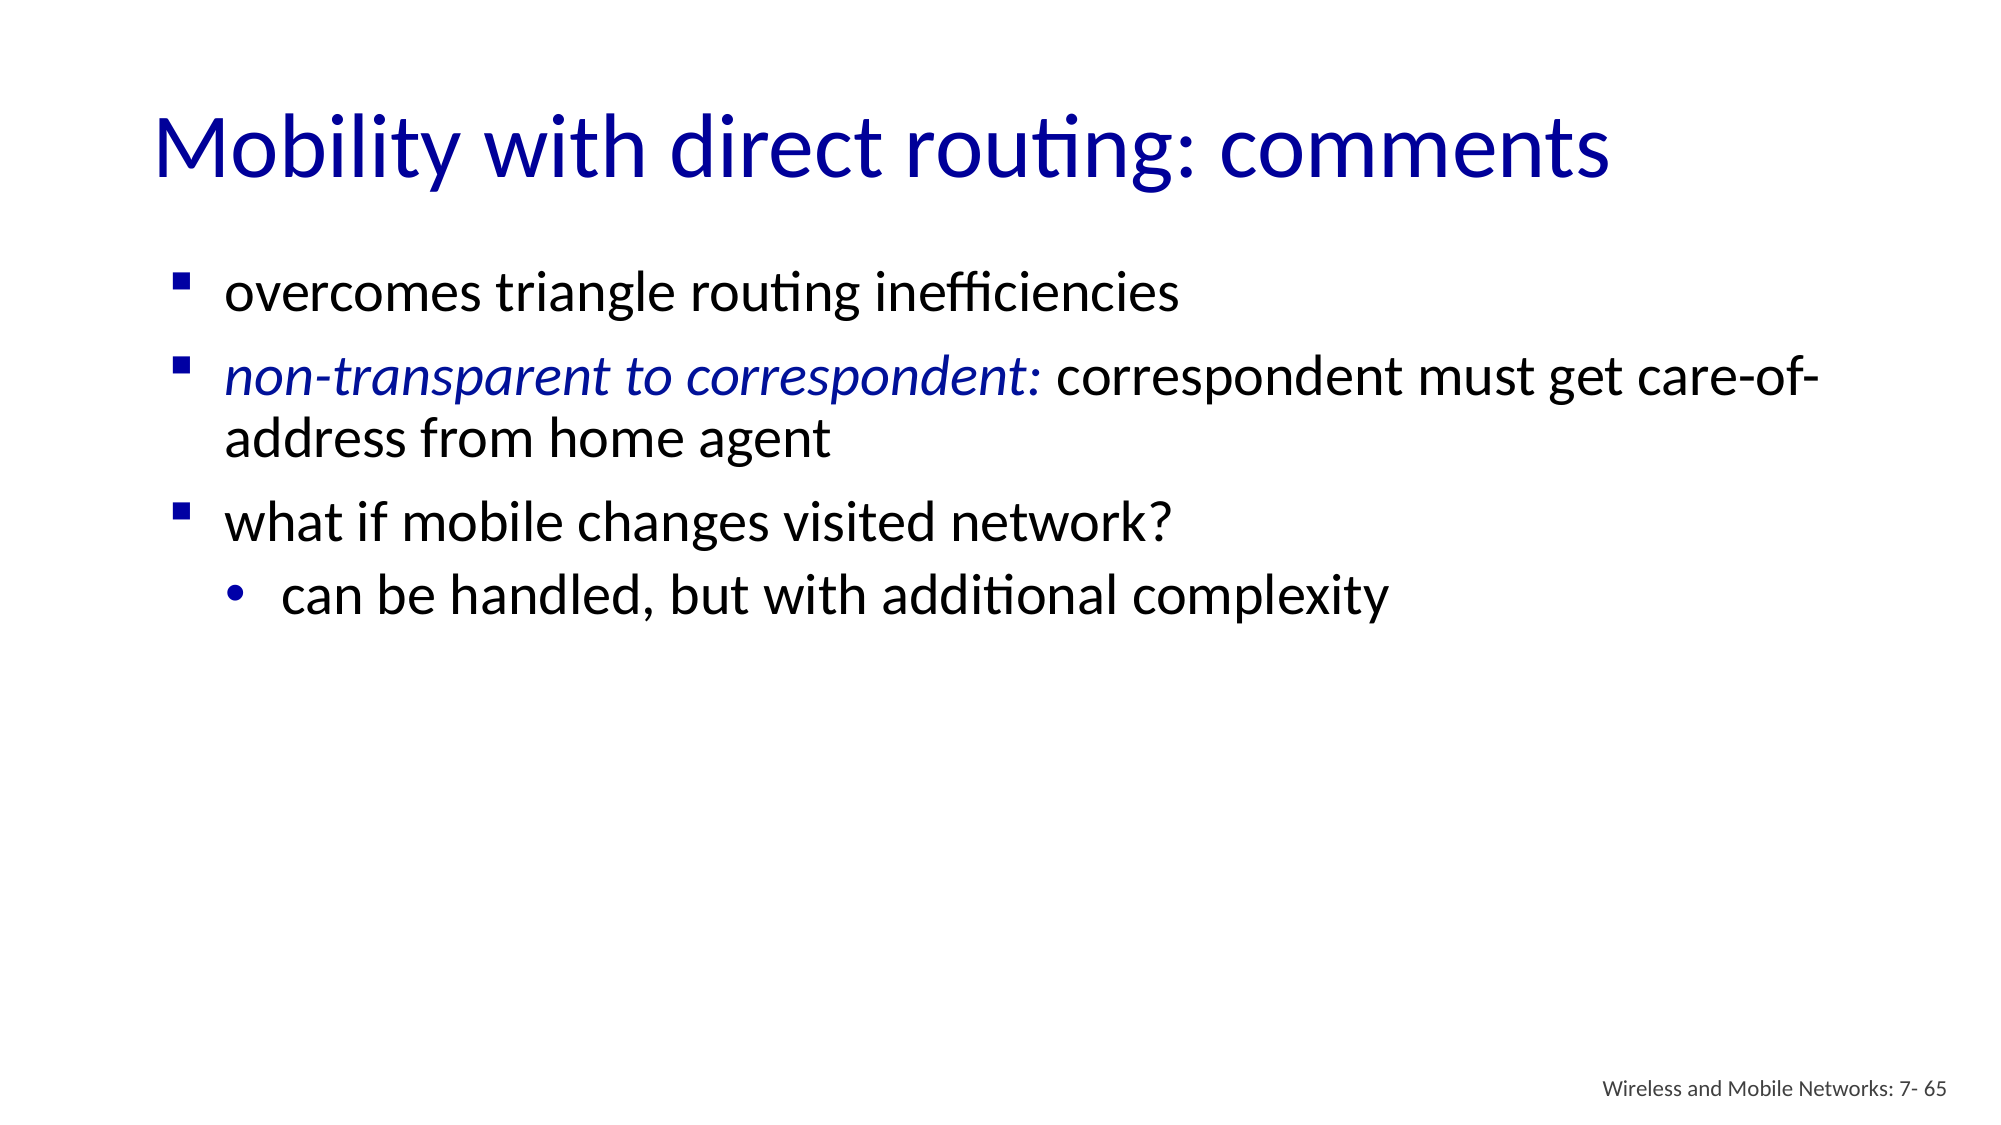

# Mobility with direct routing: comments
overcomes triangle routing inefficiencies
non-transparent to correspondent: correspondent must get care-of-address from home agent
what if mobile changes visited network?
can be handled, but with additional complexity
Wireless and Mobile Networks: 7- 65